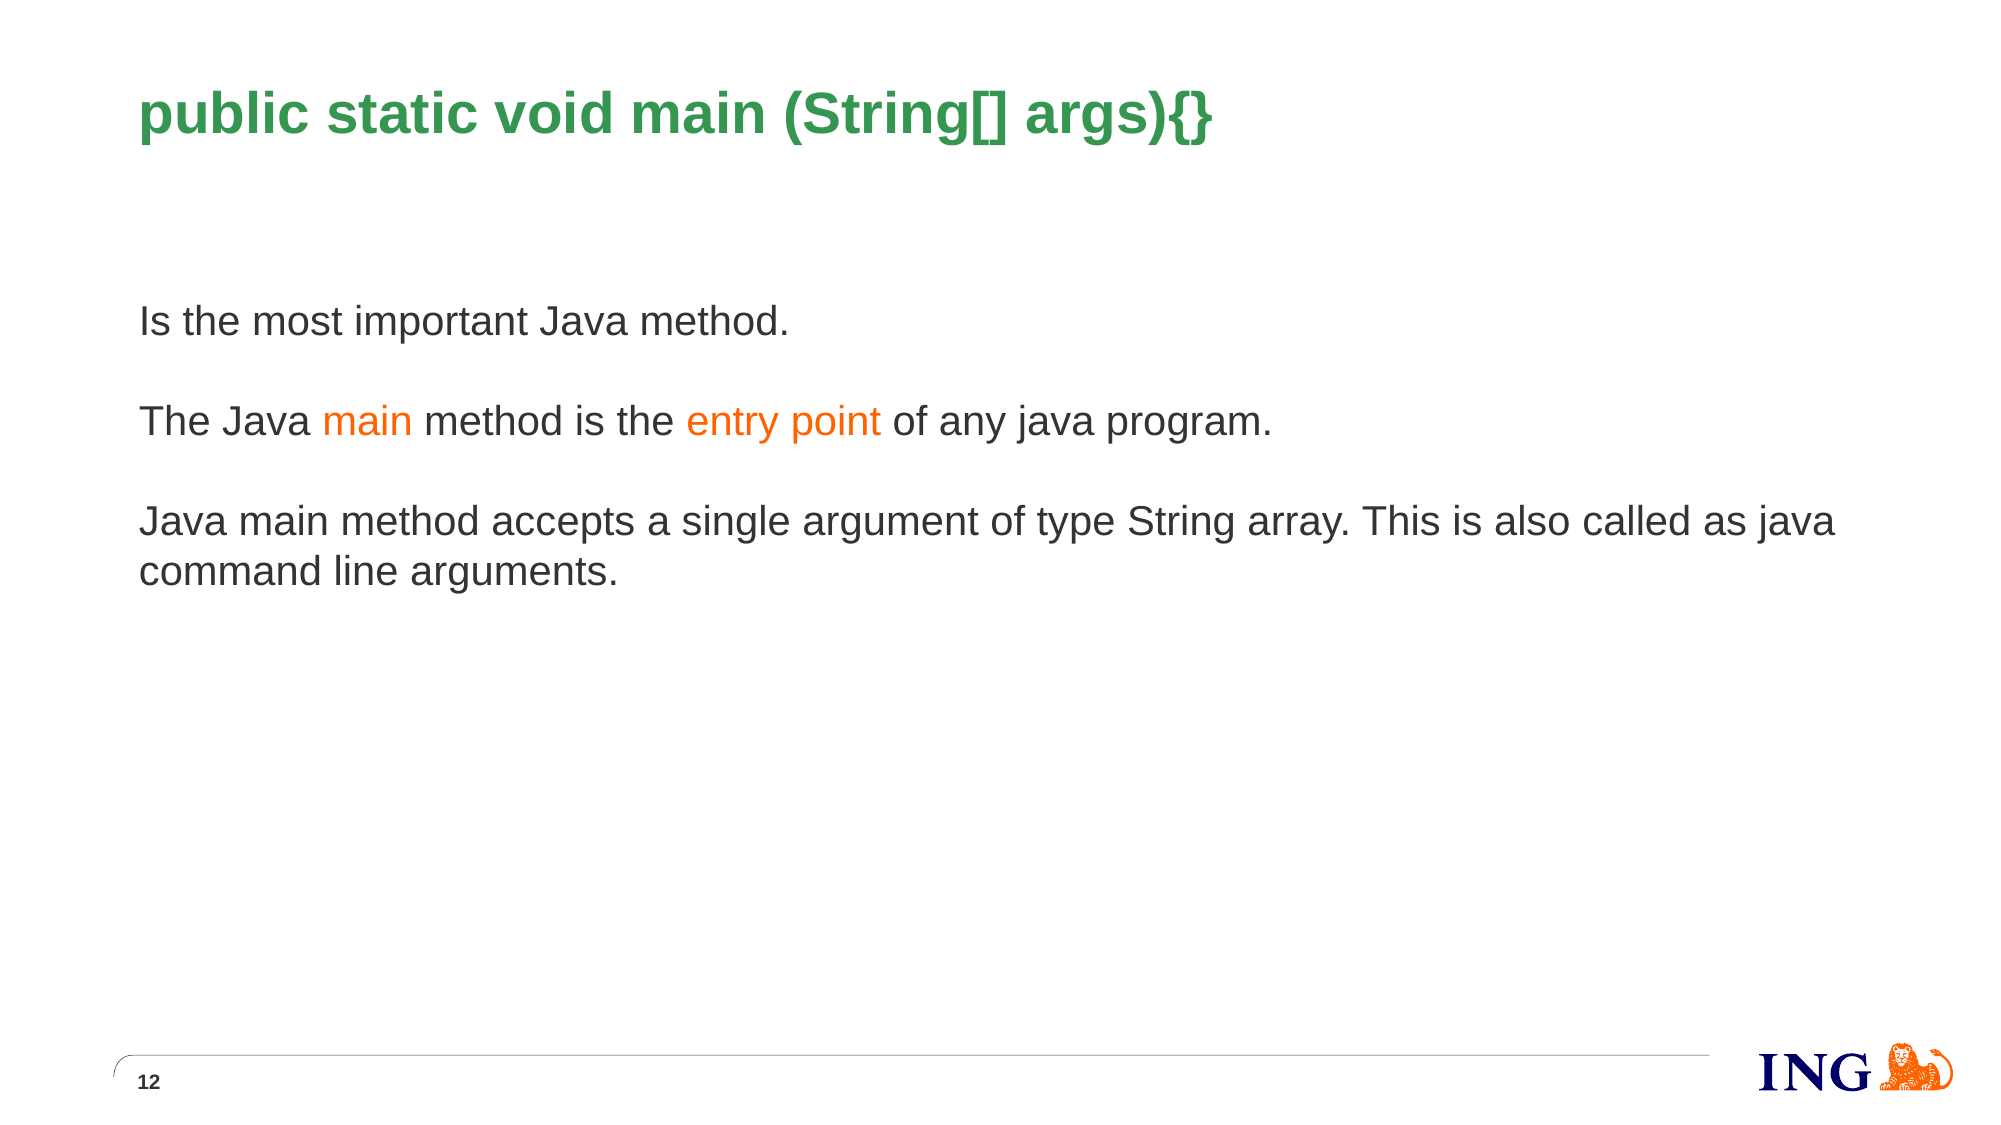

# public static void main (String[] args){}
Is the most important Java method.

The Java main method is the entry point of any java program.

Java main method accepts a single argument of type String array. This is also called as java command line arguments.

12